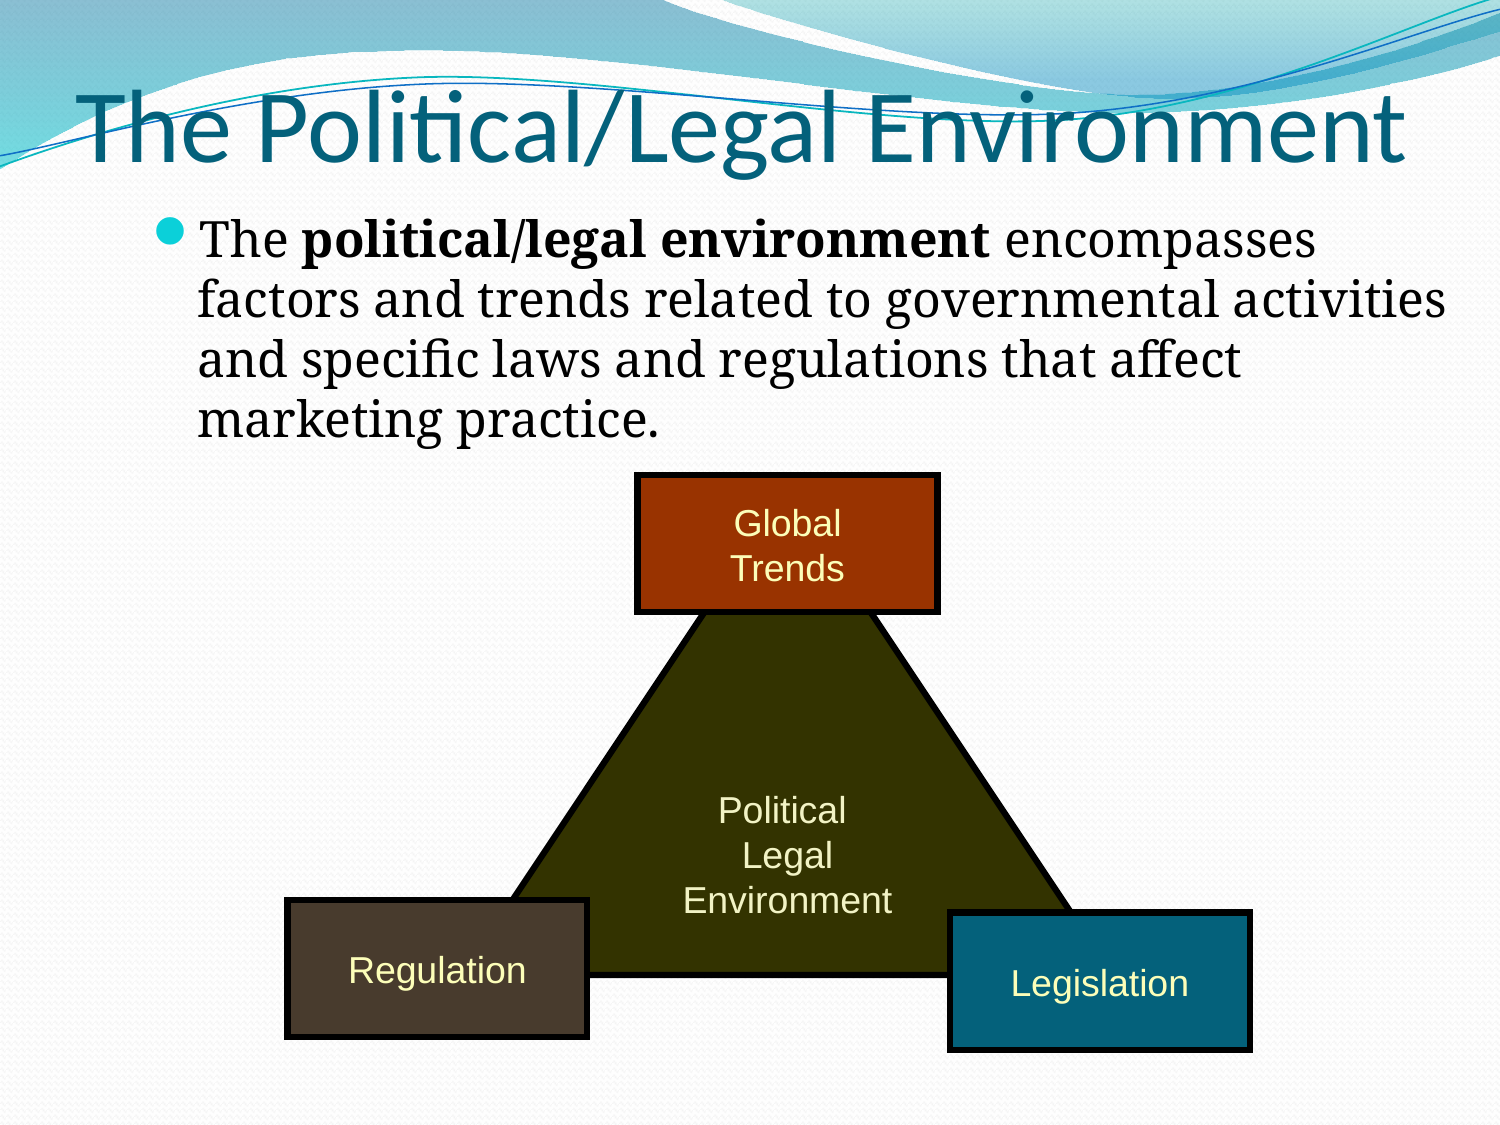

# The Political/Legal Environment
The political/legal environment encompasses factors and trends related to governmental activities and specific laws and regulations that affect marketing practice.

Global
Trends
Political
Legal
Environment
Regulation
Legislation